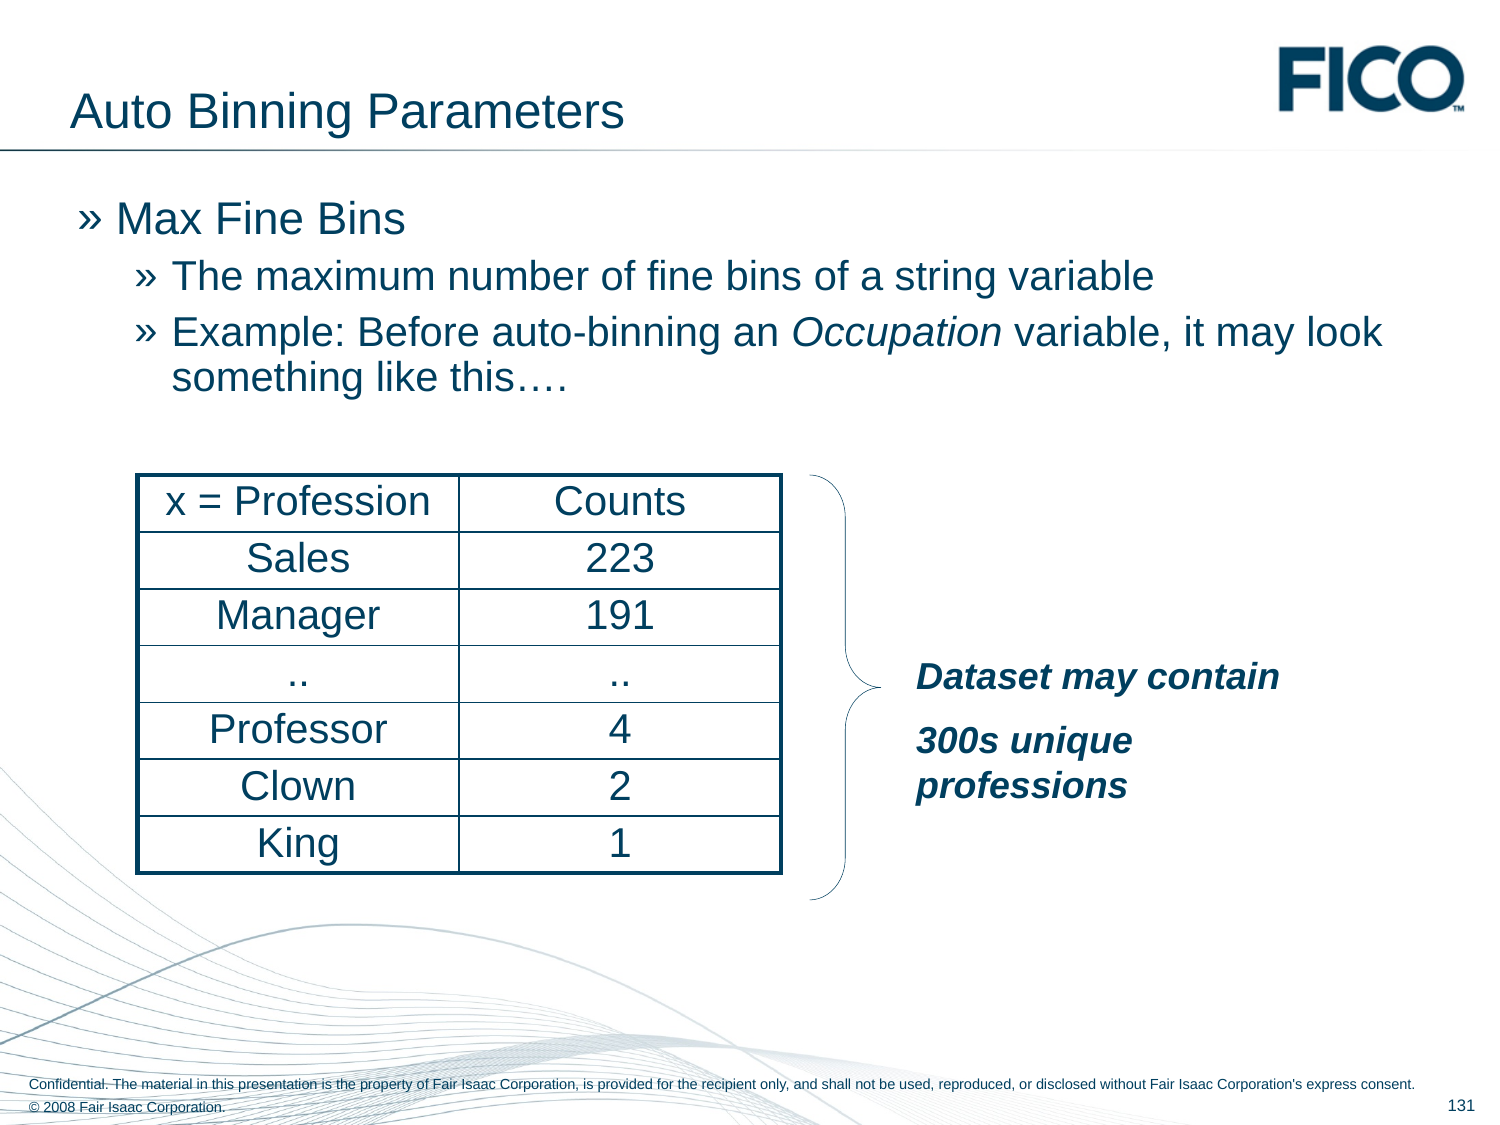

# Auto Binning Parameters
Max Fine Bins
The maximum number of fine bins of a string variable
Example: Before auto-binning an Occupation variable, it may look something like this….

| x = Profession | Counts |
| --- | --- |
| Sales | 223 |
| Manager | 191 |
| .. | .. |
| Professor | 4 |
| Clown | 2 |
| King | 1 |
Dataset may contain
300s unique professions